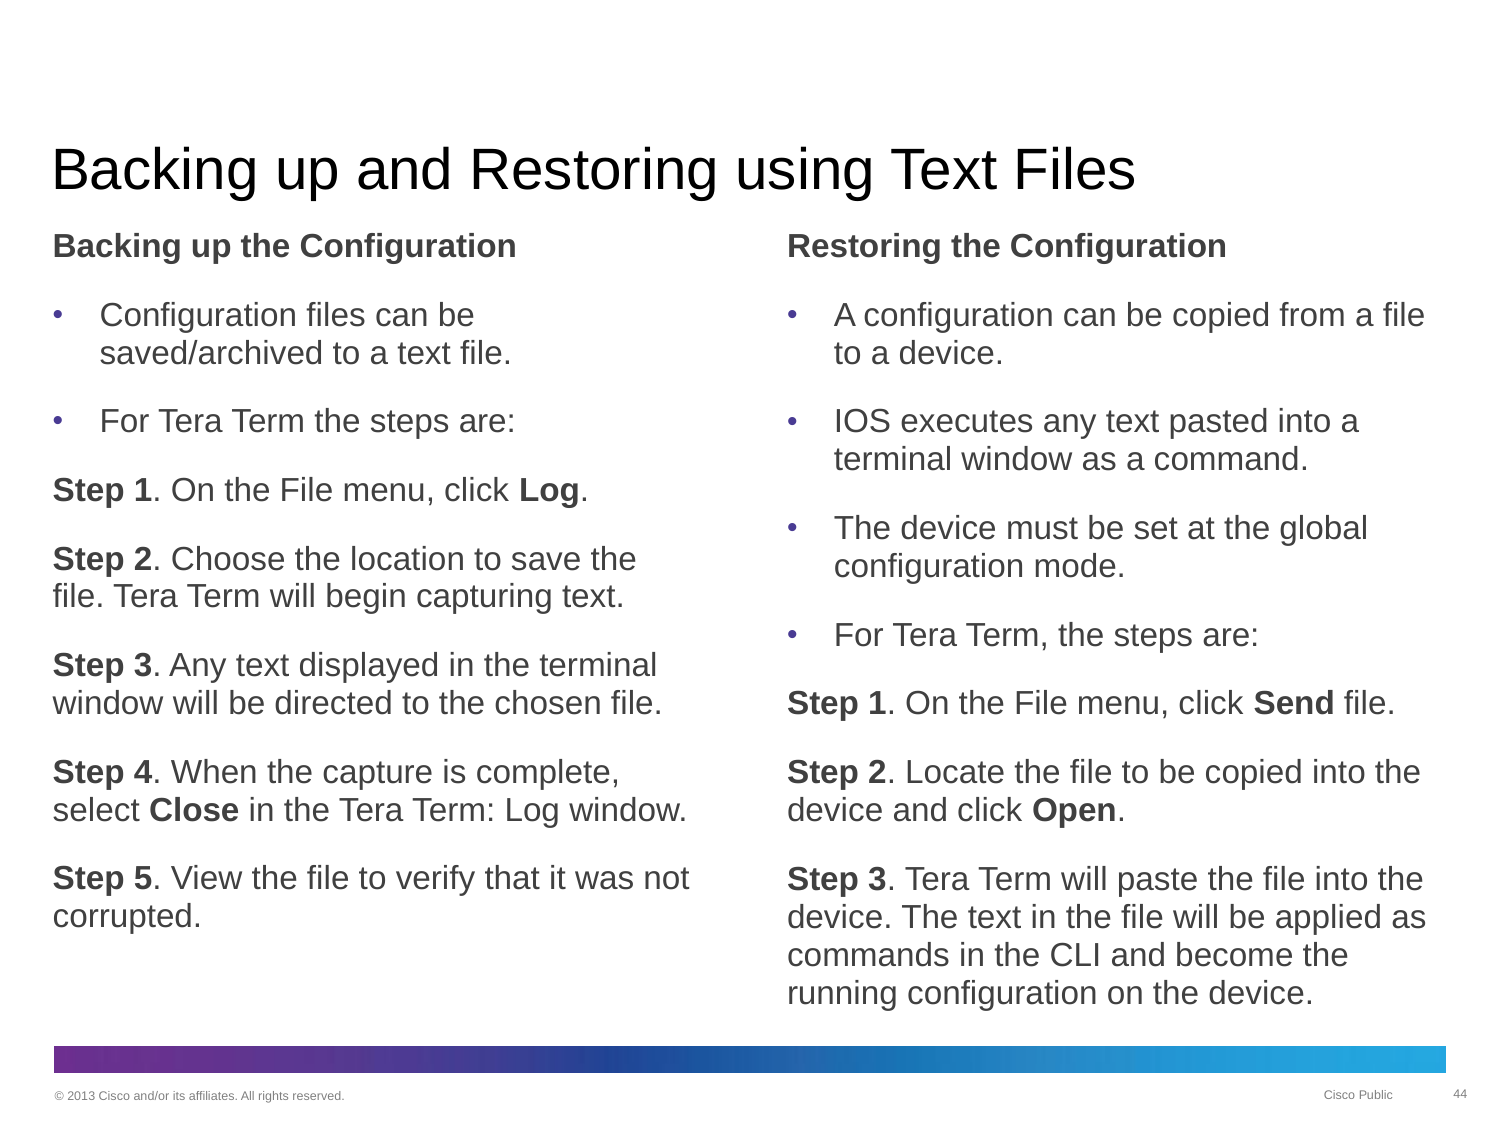

# Backing up and Restoring using Text Files
Backing up the Configuration
Configuration files can be saved/archived to a text file.
For Tera Term the steps are:
Step 1. On the File menu, click Log.
Step 2. Choose the location to save the file. Tera Term will begin capturing text.
Step 3. Any text displayed in the terminal window will be directed to the chosen file.
Step 4. When the capture is complete, select Close in the Tera Term: Log window.
Step 5. View the file to verify that it was not corrupted.

Restoring the Configuration
A configuration can be copied from a file to a device.
IOS executes any text pasted into a terminal window as a command.
The device must be set at the global configuration mode.
For Tera Term, the steps are:
Step 1. On the File menu, click Send file.
Step 2. Locate the file to be copied into the device and click Open.
Step 3. Tera Term will paste the file into the device. The text in the file will be applied as commands in the CLI and become the running configuration on the device.